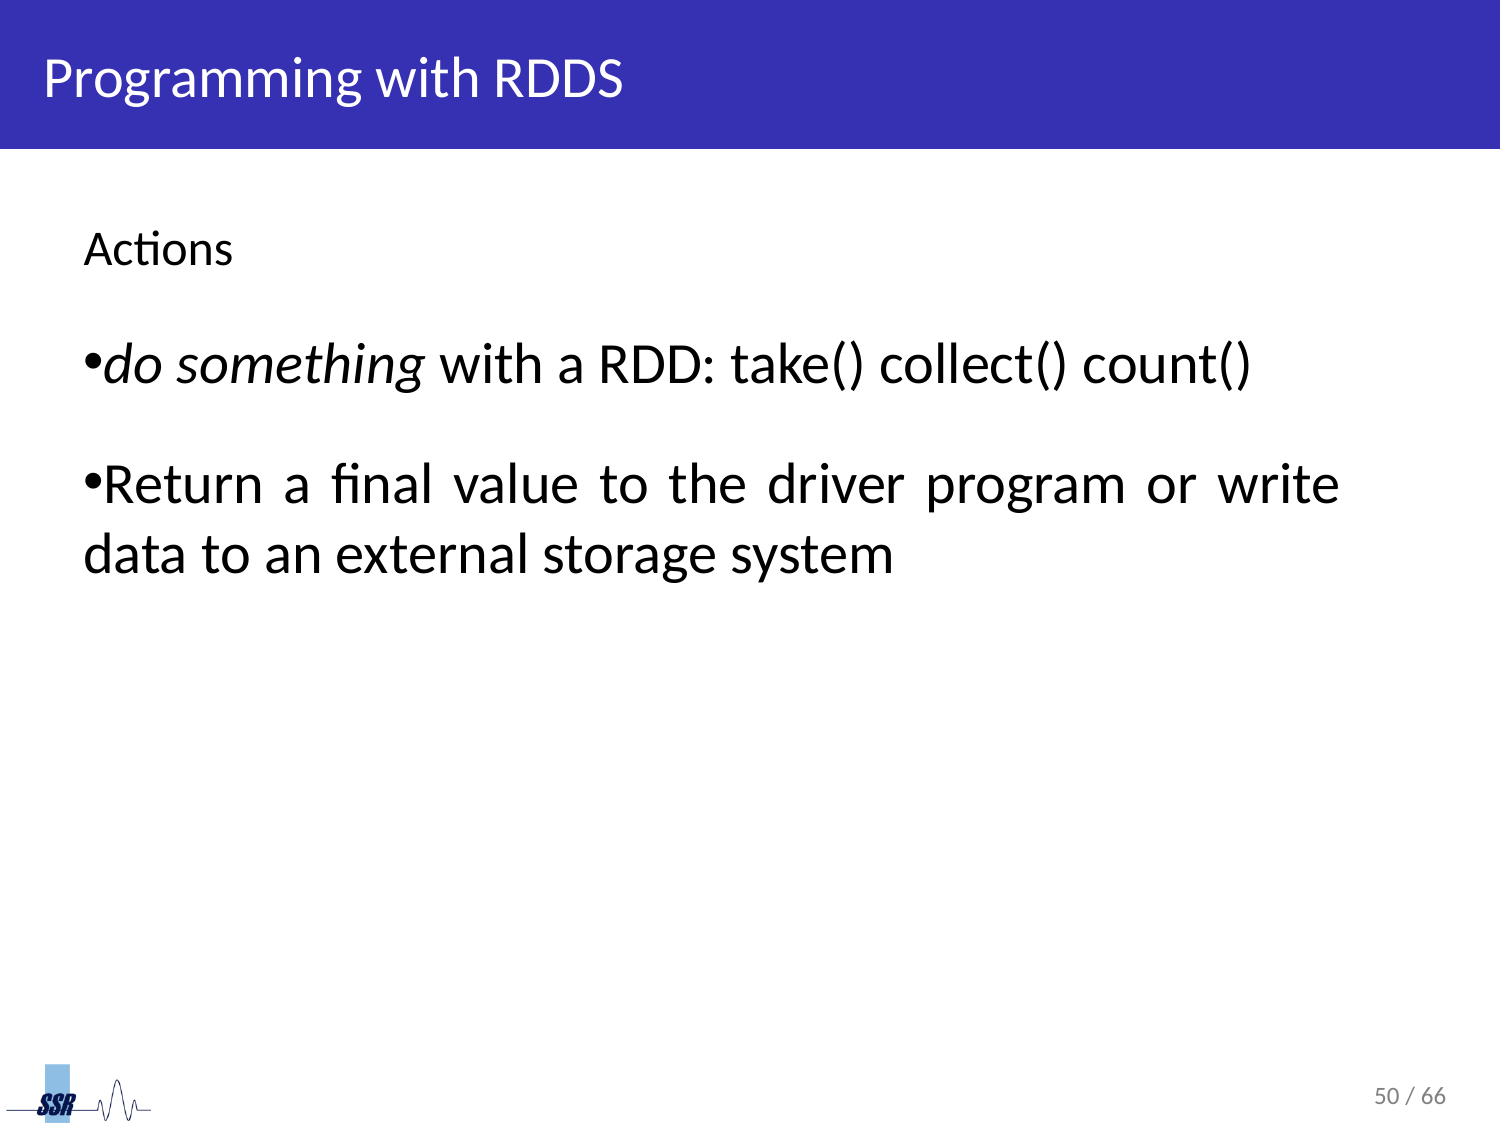

# Programming with RDDS
Actions
do something with a RDD: take() collect() count()
Return a final value to the driver program or write data to an external storage system